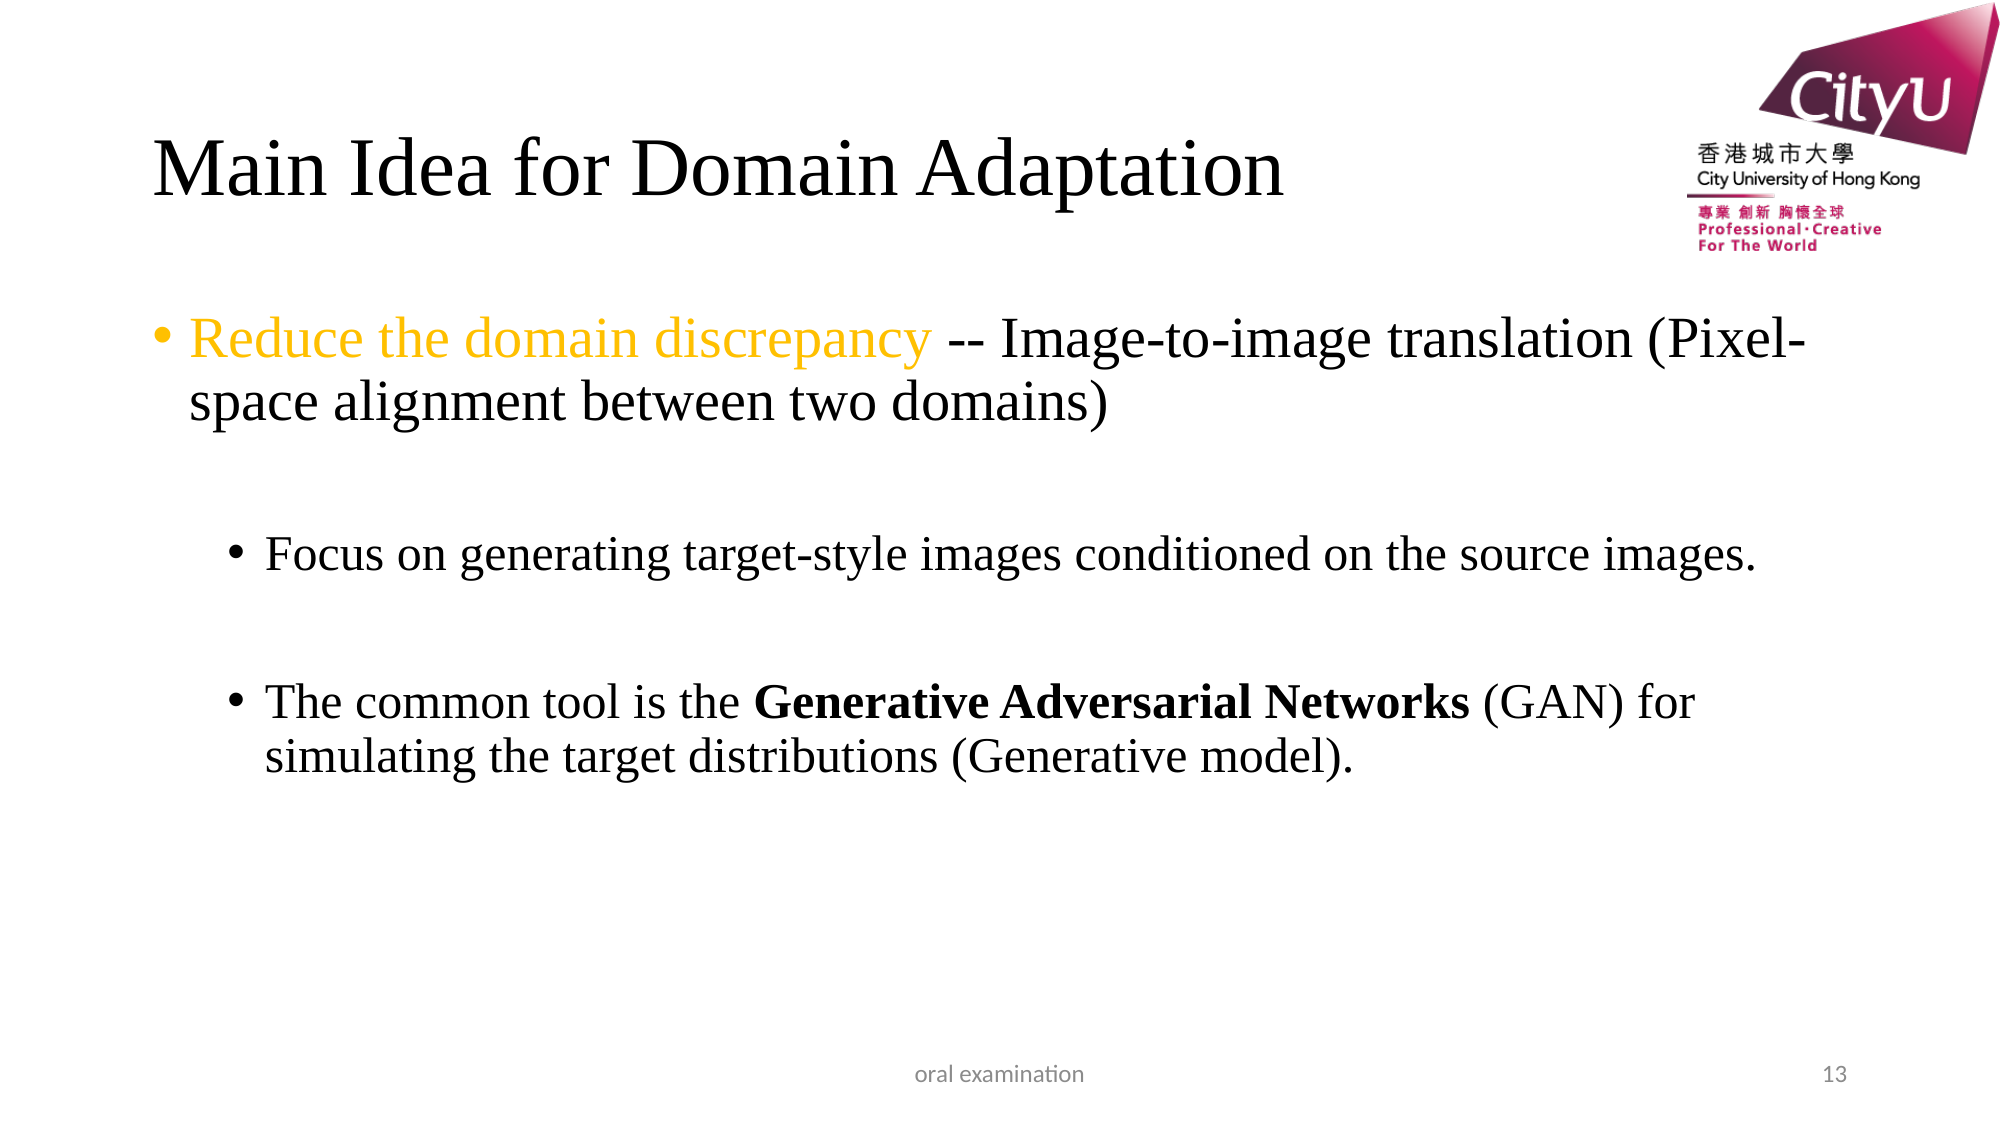

# Main Idea for Domain Adaptation
Reduce the domain discrepancy -- Image-to-image translation (Pixel-space alignment between two domains)

Focus on generating target-style images conditioned on the source images.

The common tool is the Generative Adversarial Networks (GAN) for simulating the target distributions (Generative model).
oral examination
13